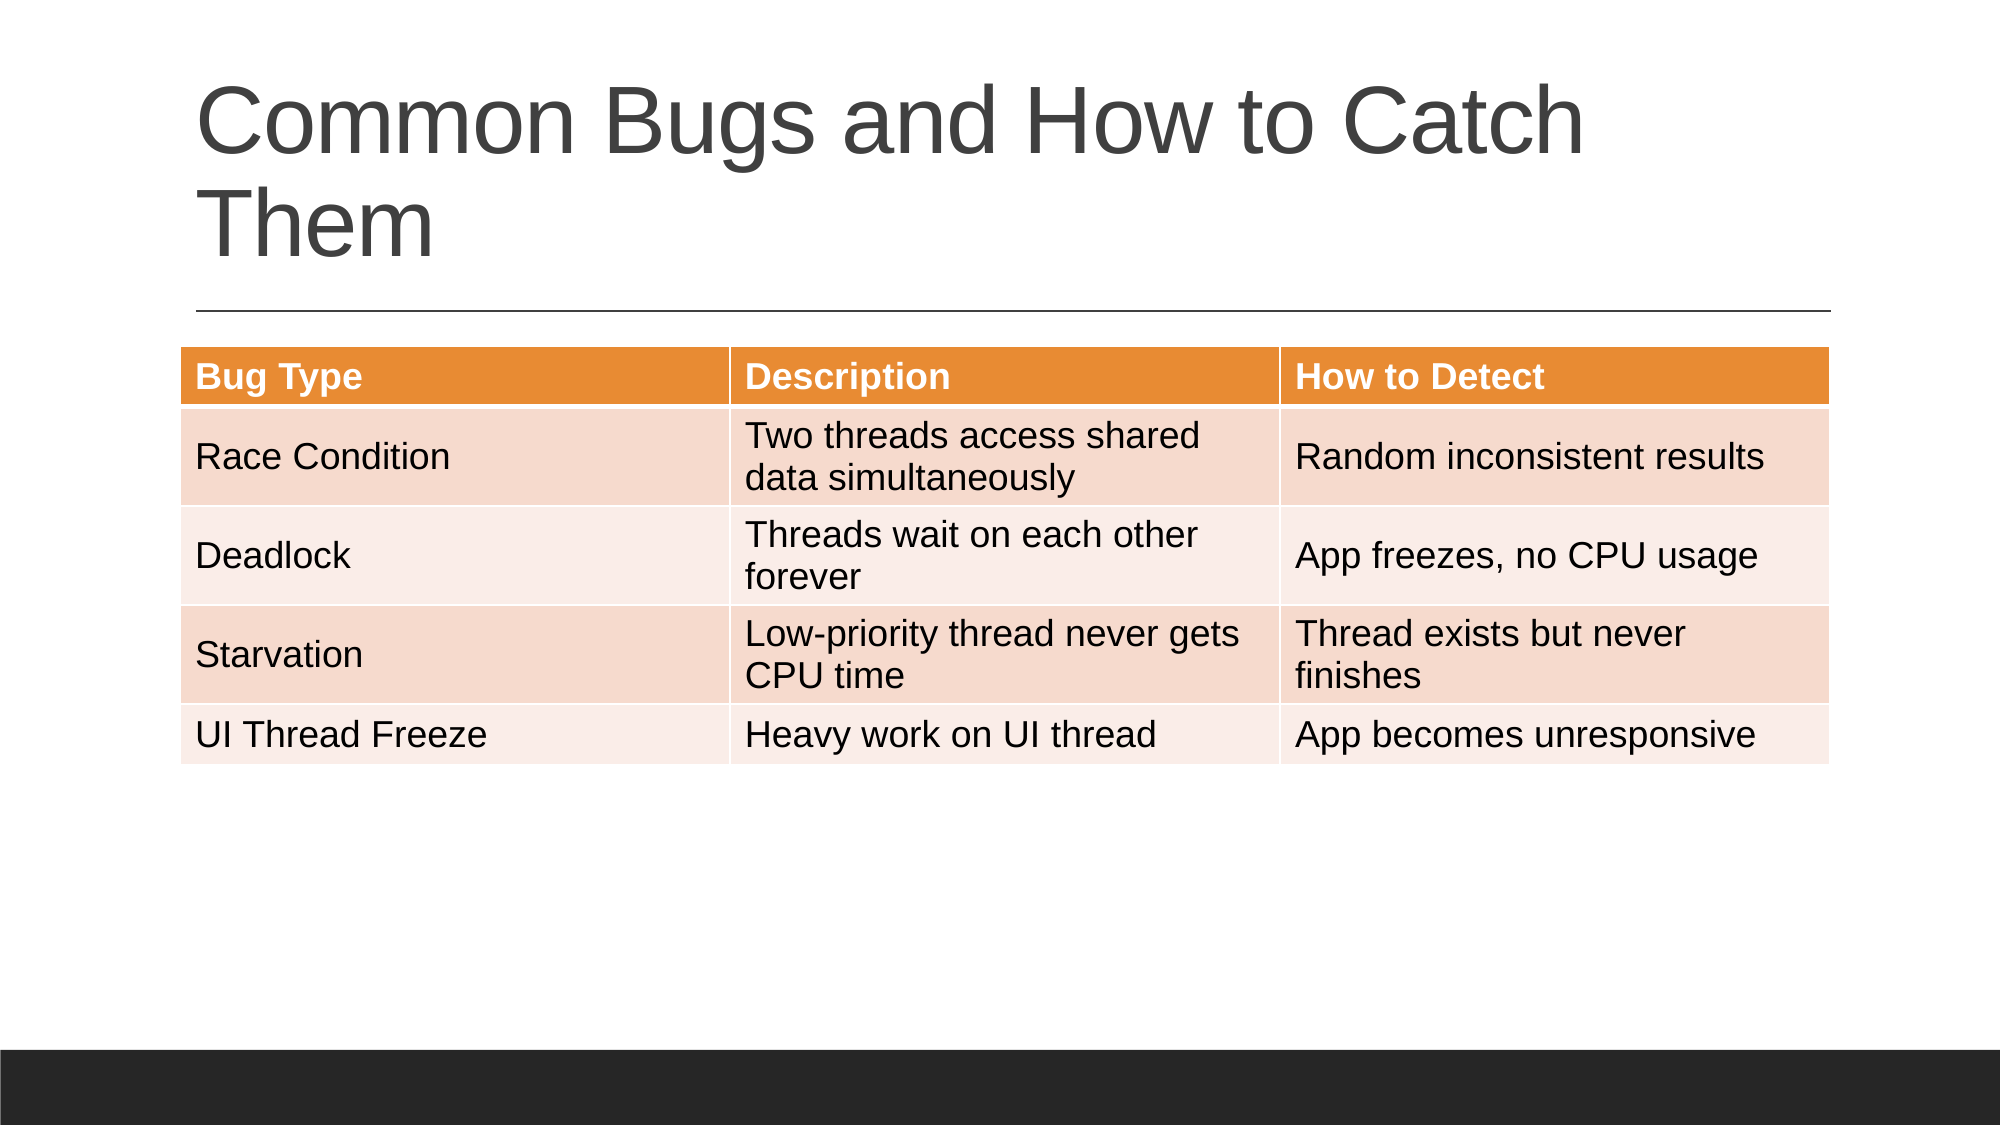

# Common Bugs and How to Catch Them
| Bug Type | Description | How to Detect |
| --- | --- | --- |
| Race Condition | Two threads access shared data simultaneously | Random inconsistent results |
| Deadlock | Threads wait on each other forever | App freezes, no CPU usage |
| Starvation | Low-priority thread never gets CPU time | Thread exists but never finishes |
| UI Thread Freeze | Heavy work on UI thread | App becomes unresponsive |